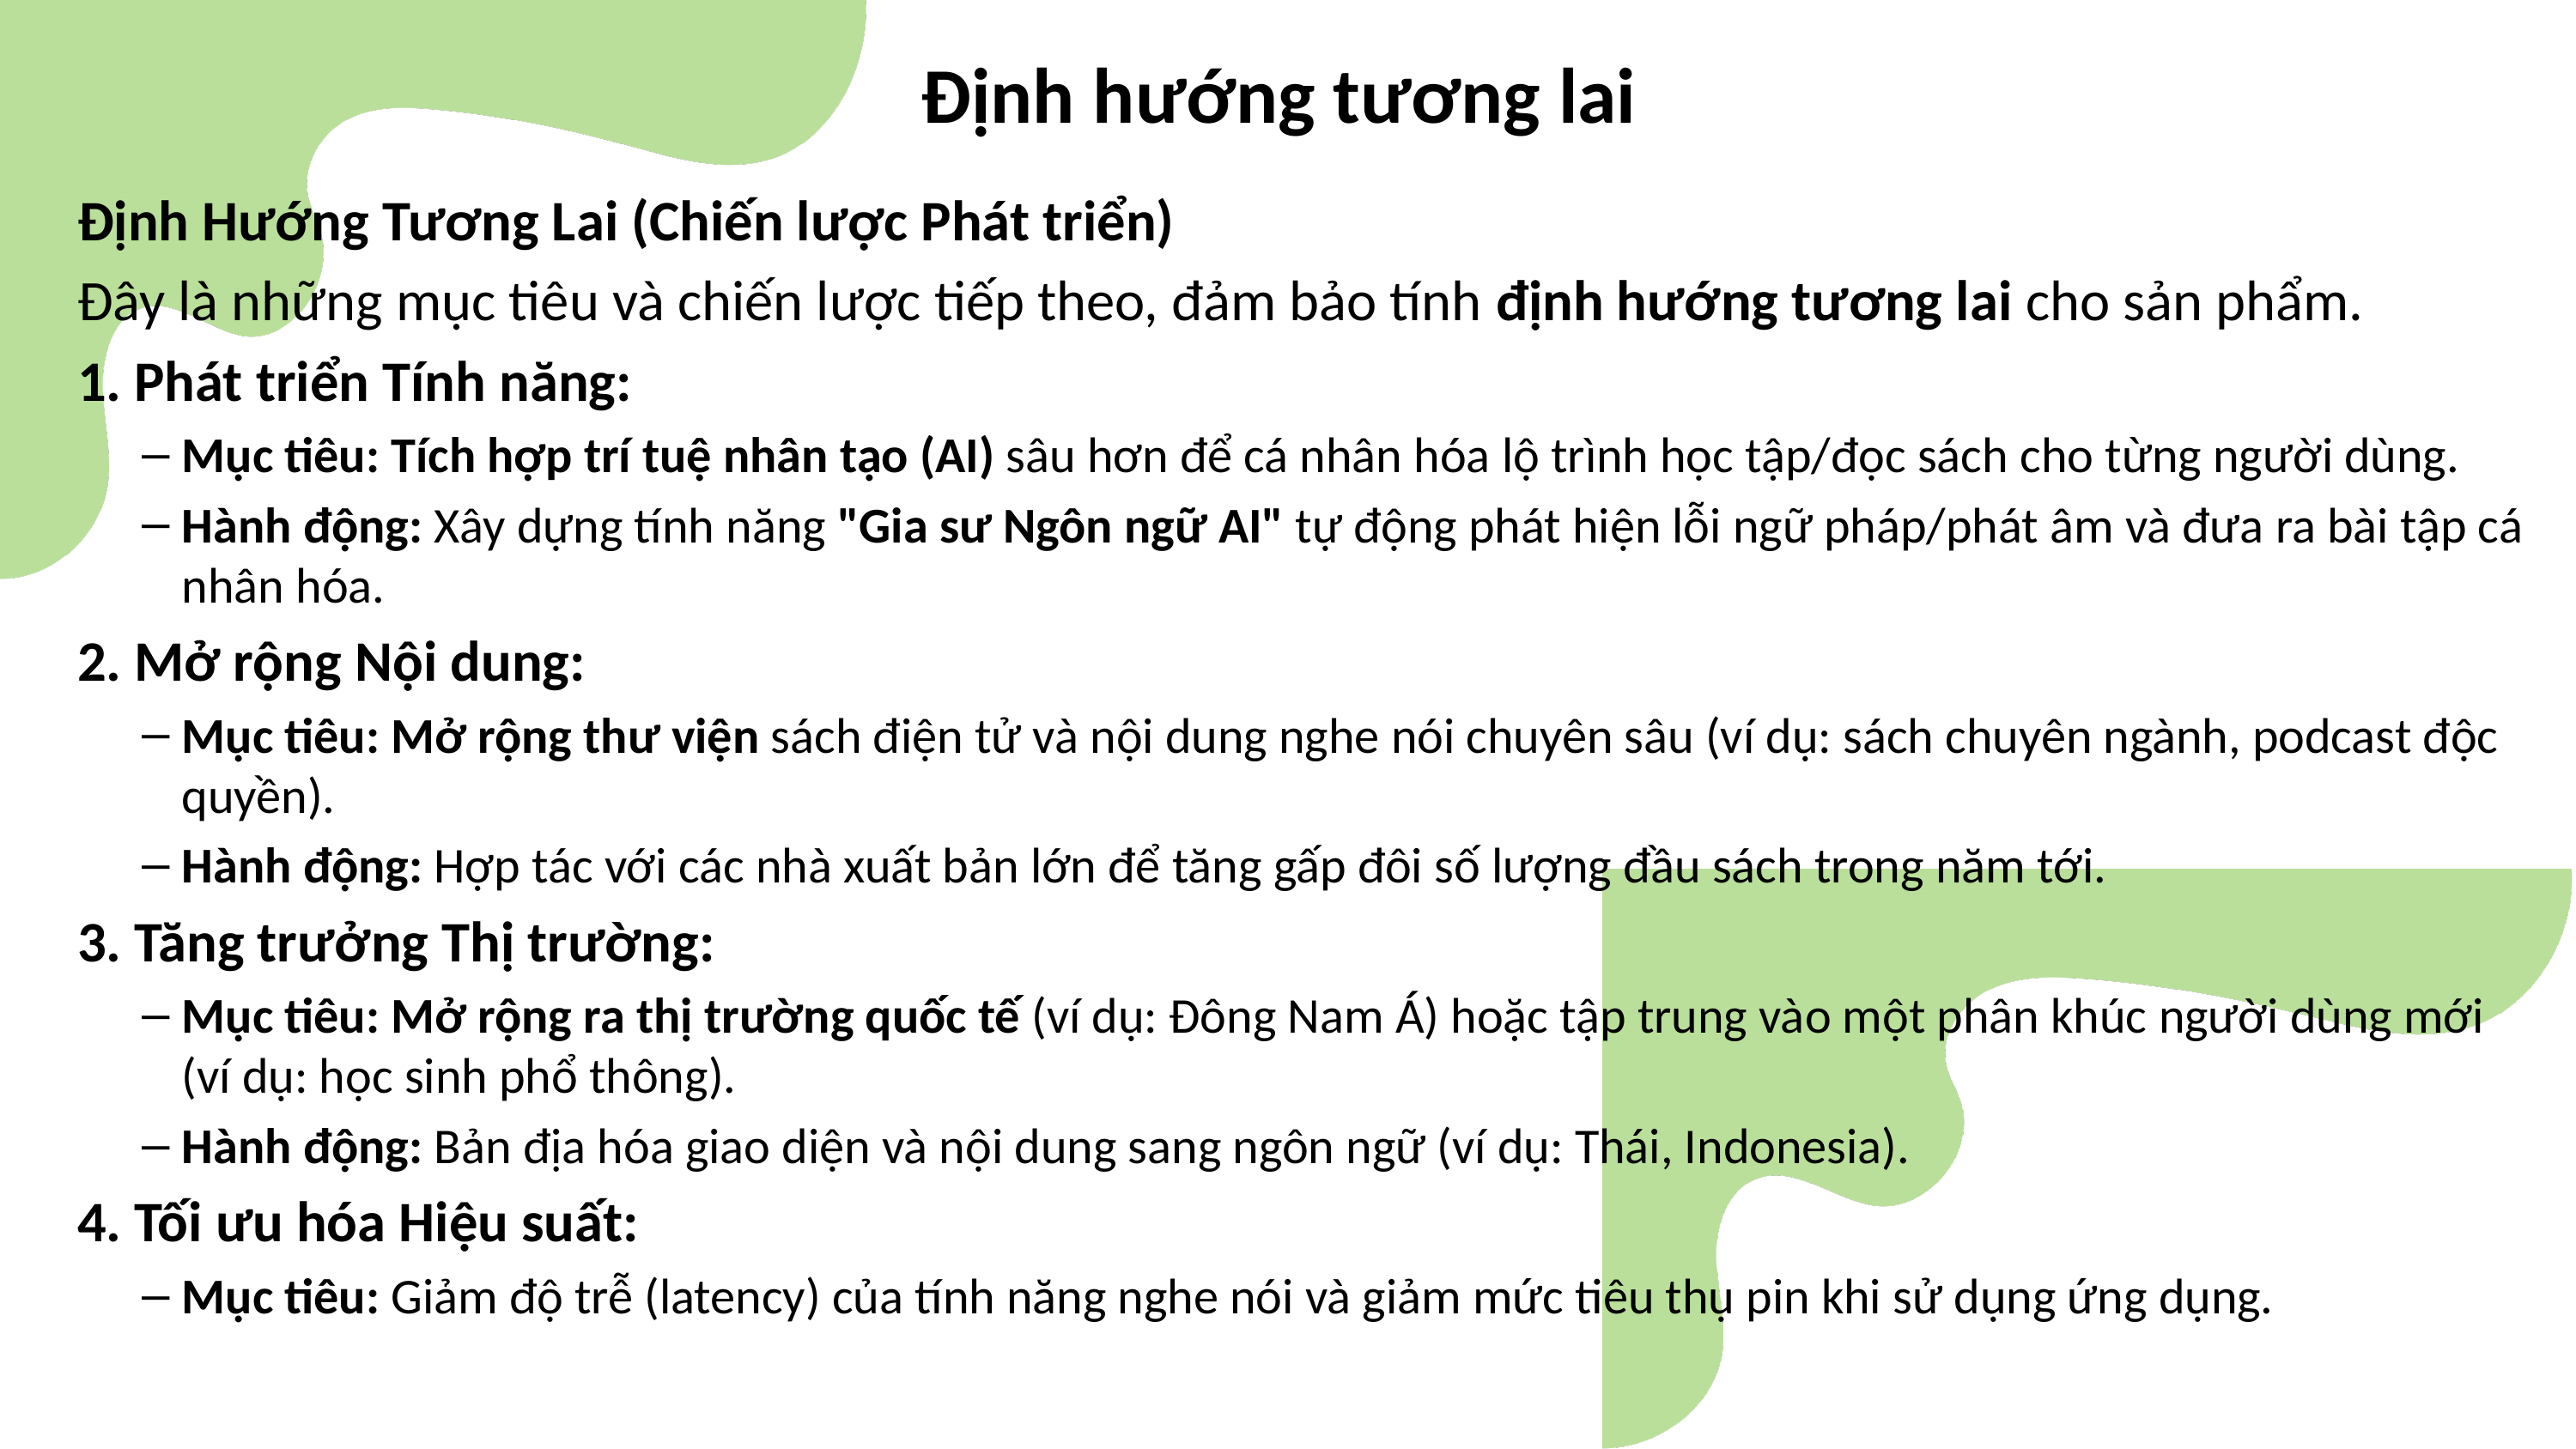

# Định hướng tương lai
Định Hướng Tương Lai (Chiến lược Phát triển)
Đây là những mục tiêu và chiến lược tiếp theo, đảm bảo tính định hướng tương lai cho sản phẩm.
1. Phát triển Tính năng:
Mục tiêu: Tích hợp trí tuệ nhân tạo (AI) sâu hơn để cá nhân hóa lộ trình học tập/đọc sách cho từng người dùng.
Hành động: Xây dựng tính năng "Gia sư Ngôn ngữ AI" tự động phát hiện lỗi ngữ pháp/phát âm và đưa ra bài tập cá nhân hóa.
2. Mở rộng Nội dung:
Mục tiêu: Mở rộng thư viện sách điện tử và nội dung nghe nói chuyên sâu (ví dụ: sách chuyên ngành, podcast độc quyền).
Hành động: Hợp tác với các nhà xuất bản lớn để tăng gấp đôi số lượng đầu sách trong năm tới.
3. Tăng trưởng Thị trường:
Mục tiêu: Mở rộng ra thị trường quốc tế (ví dụ: Đông Nam Á) hoặc tập trung vào một phân khúc người dùng mới (ví dụ: học sinh phổ thông).
Hành động: Bản địa hóa giao diện và nội dung sang ngôn ngữ (ví dụ: Thái, Indonesia).
4. Tối ưu hóa Hiệu suất:
Mục tiêu: Giảm độ trễ (latency) của tính năng nghe nói và giảm mức tiêu thụ pin khi sử dụng ứng dụng.